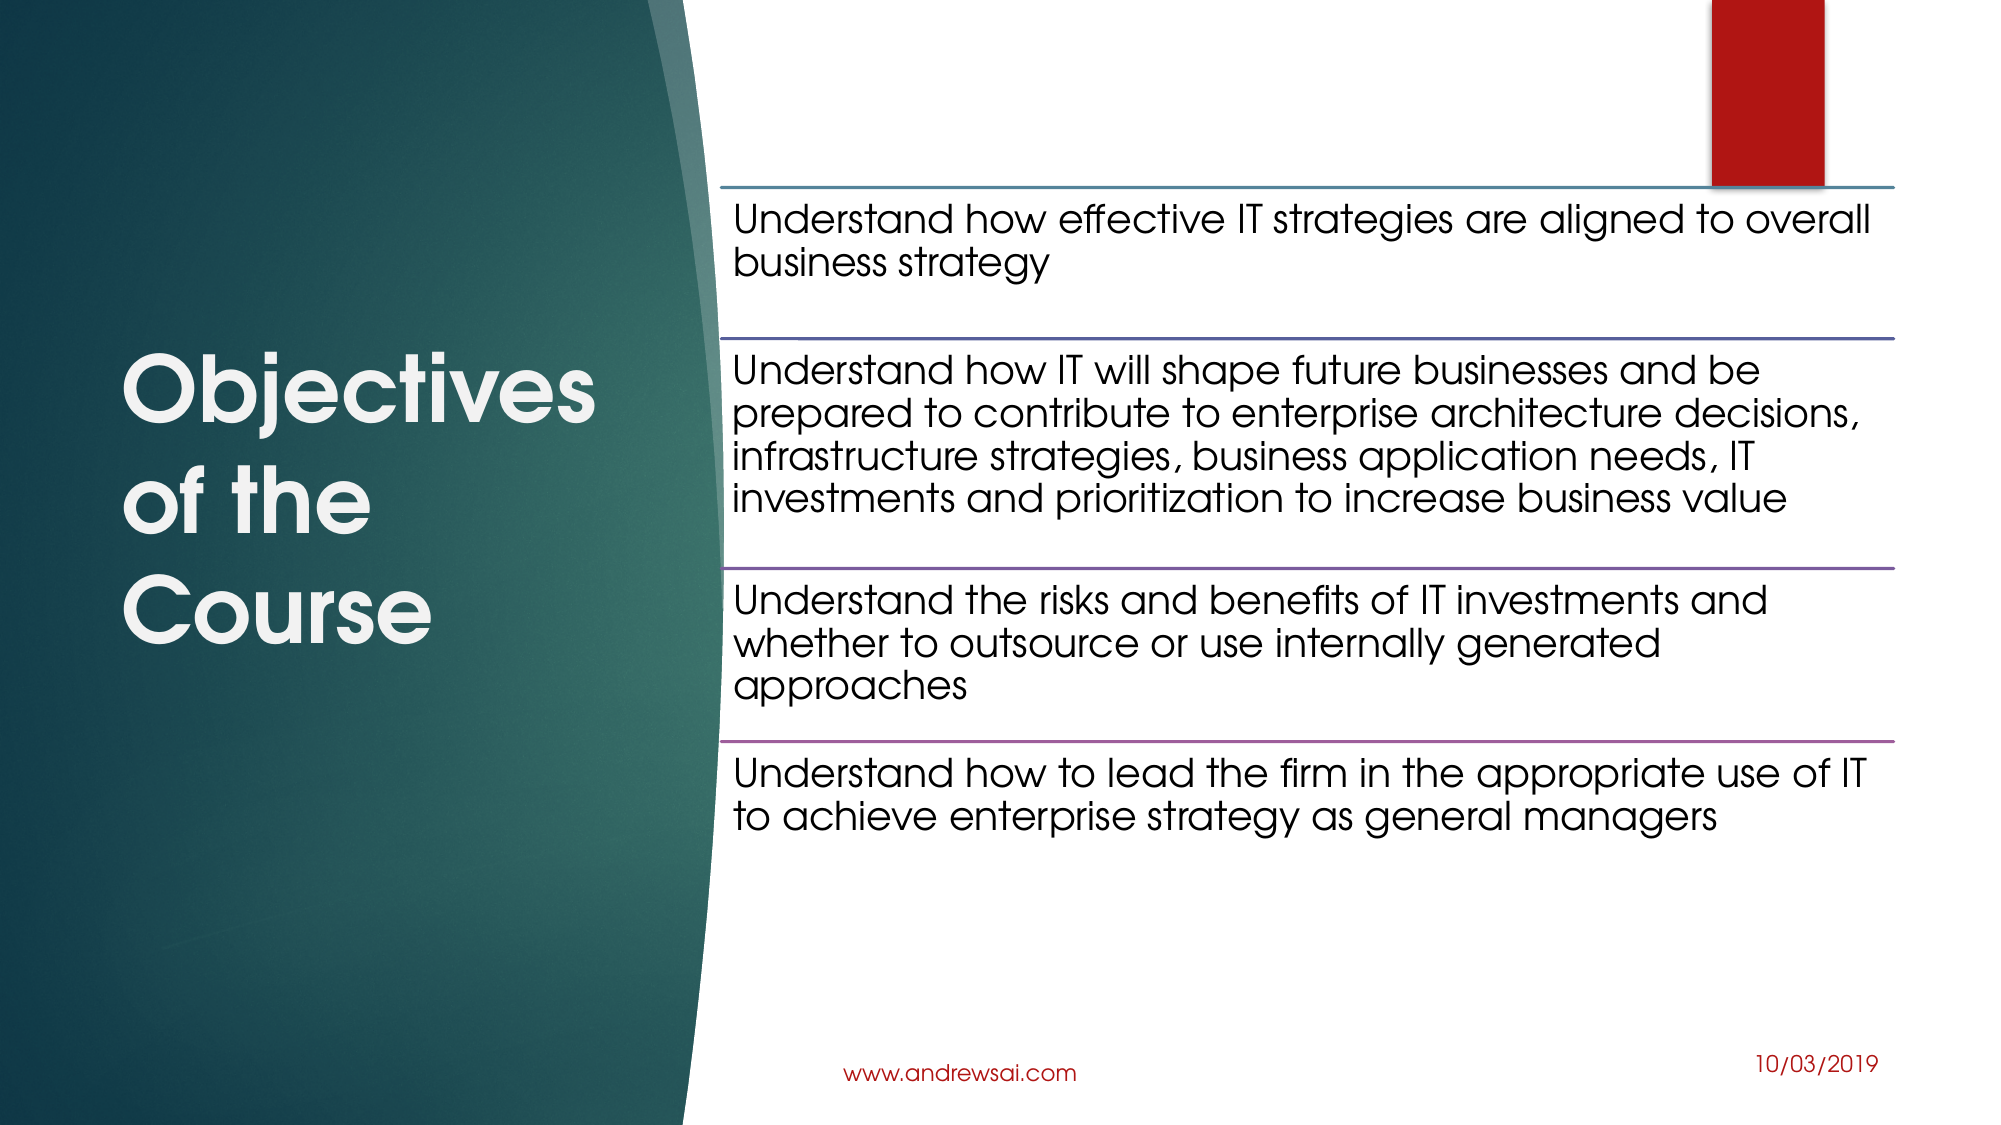

# Objectives of the Course
Understand how effective IT strategies are aligned to overall business strategy
Understand how IT will shape future businesses and be prepared to contribute to enterprise architecture decisions, infrastructure strategies, business application needs, IT investments and prioritization to increase business value
Understand the risks and benefits of IT investments and whether to outsource or use internally generated approaches
Understand how to lead the firm in the appropriate use of IT to achieve enterprise strategy as general managers
10/03/2019
www.andrewsai.com